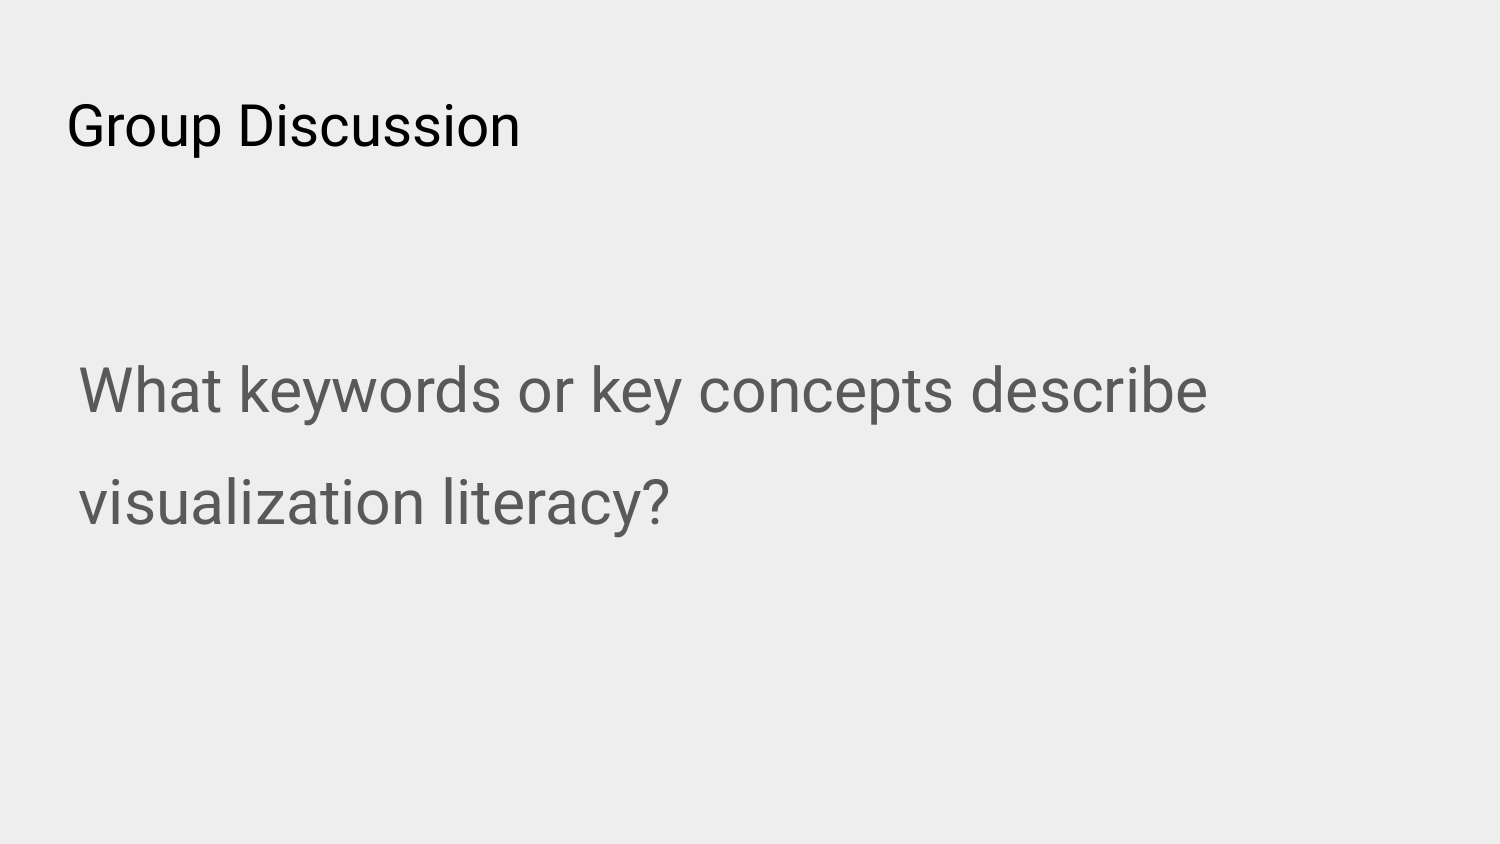

# Group Discussion

What keywords or key concepts describe visualization literacy?